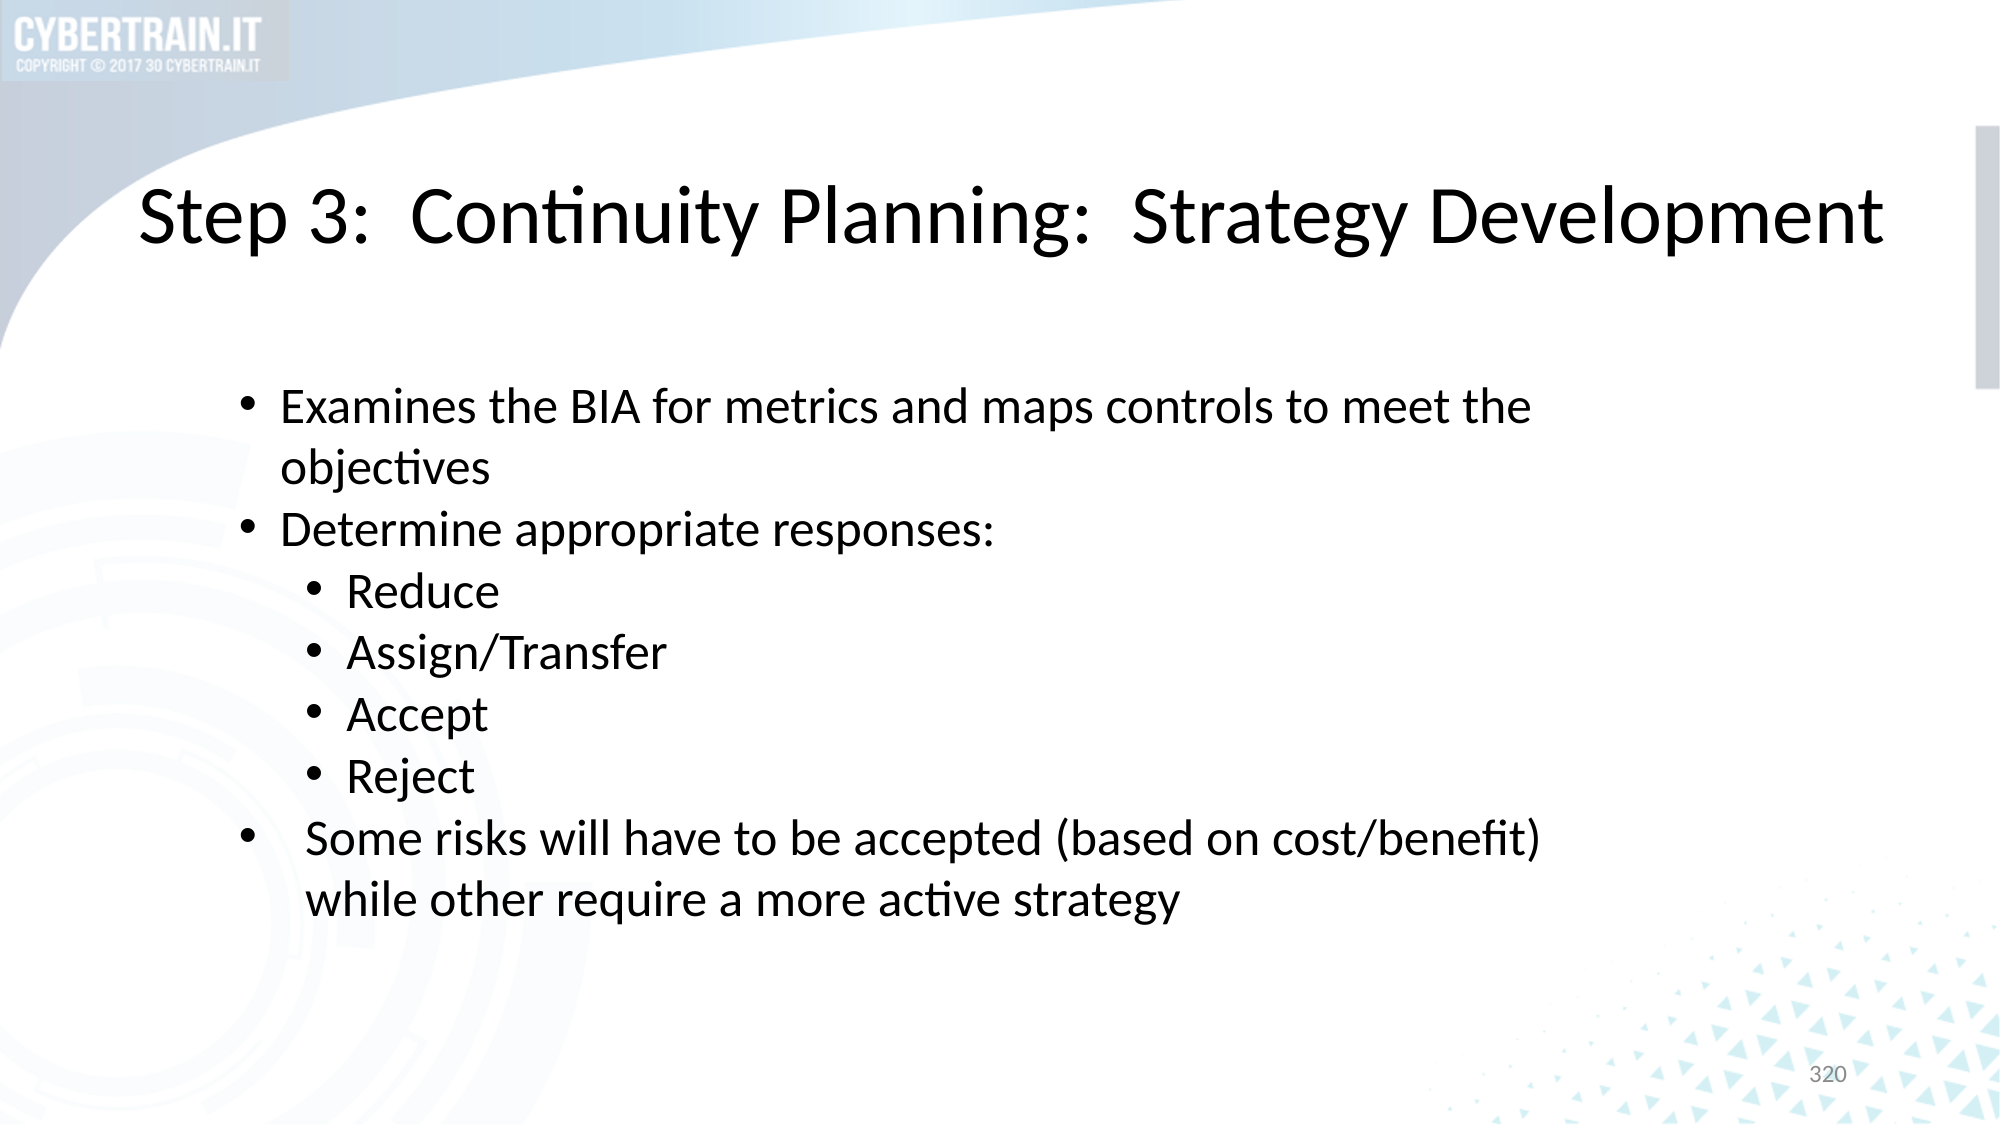

# Step 3:  Continuity Planning:  Strategy Development

Examines the BIA for metrics and maps controls to meet the objectives
Determine appropriate responses:
Reduce
Assign/Transfer
Accept
Reject
Some risks will have to be accepted (based on cost/benefit) while other require a more active strategy

320